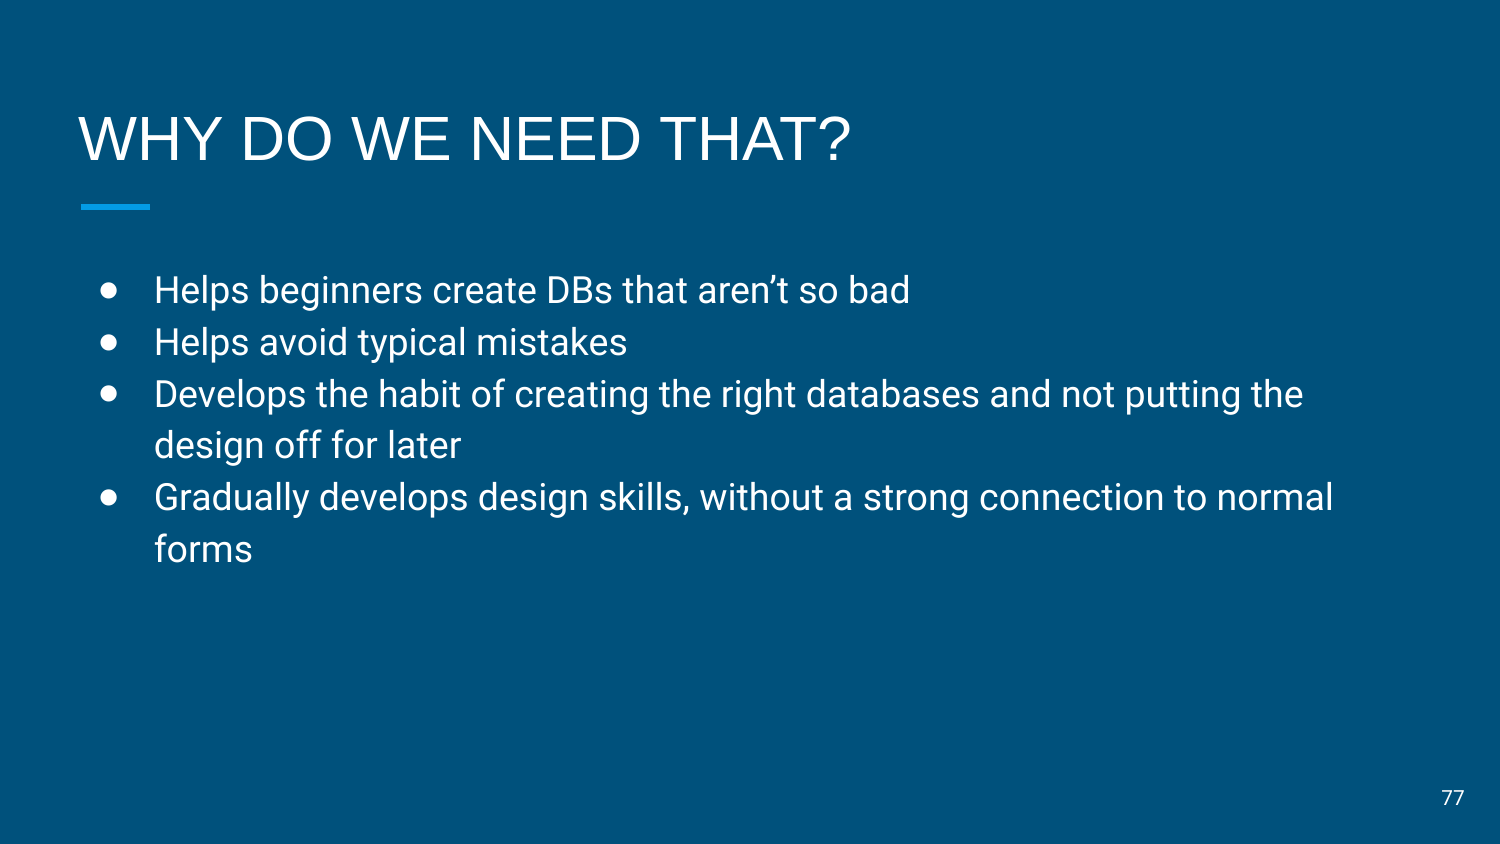

# WHY DO WE NEED THAT?
Helps beginners create DBs that aren’t so bad
Helps avoid typical mistakes
Develops the habit of creating the right databases and not putting the design off for later
Gradually develops design skills, without a strong connection to normal forms
77